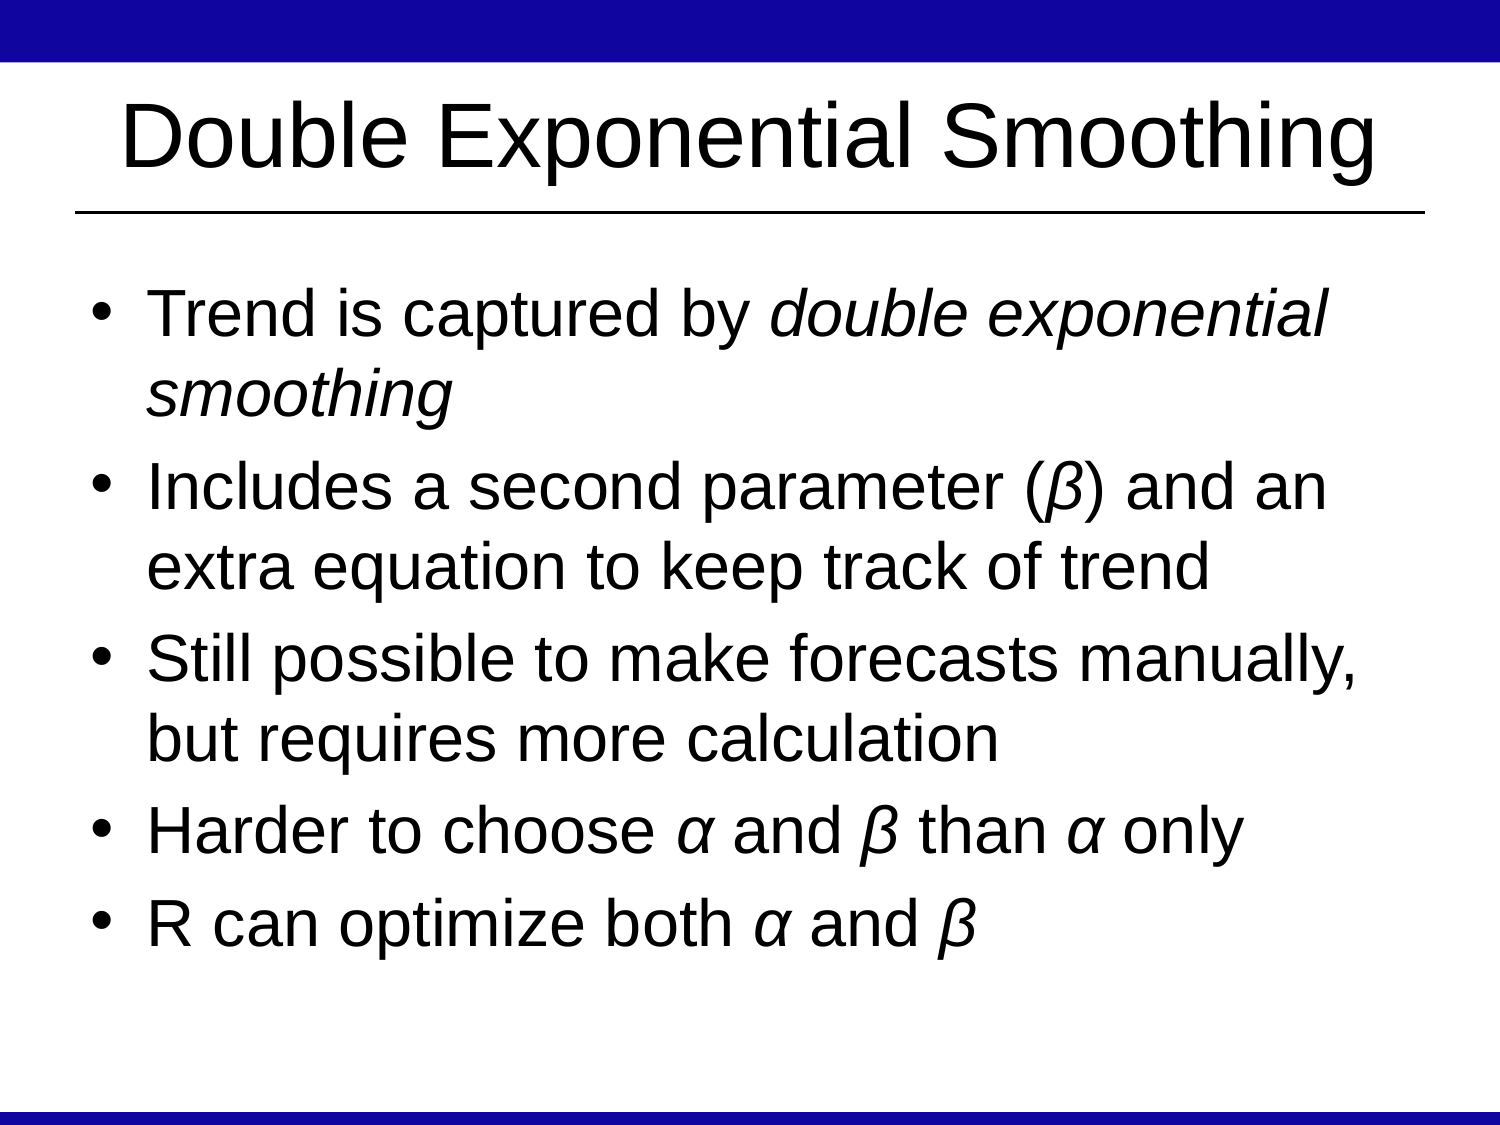

# Double Exponential Smoothing
Trend is captured by double exponential smoothing
Includes a second parameter (β) and an extra equation to keep track of trend
Still possible to make forecasts manually, but requires more calculation
Harder to choose α and β than α only
R can optimize both α and β